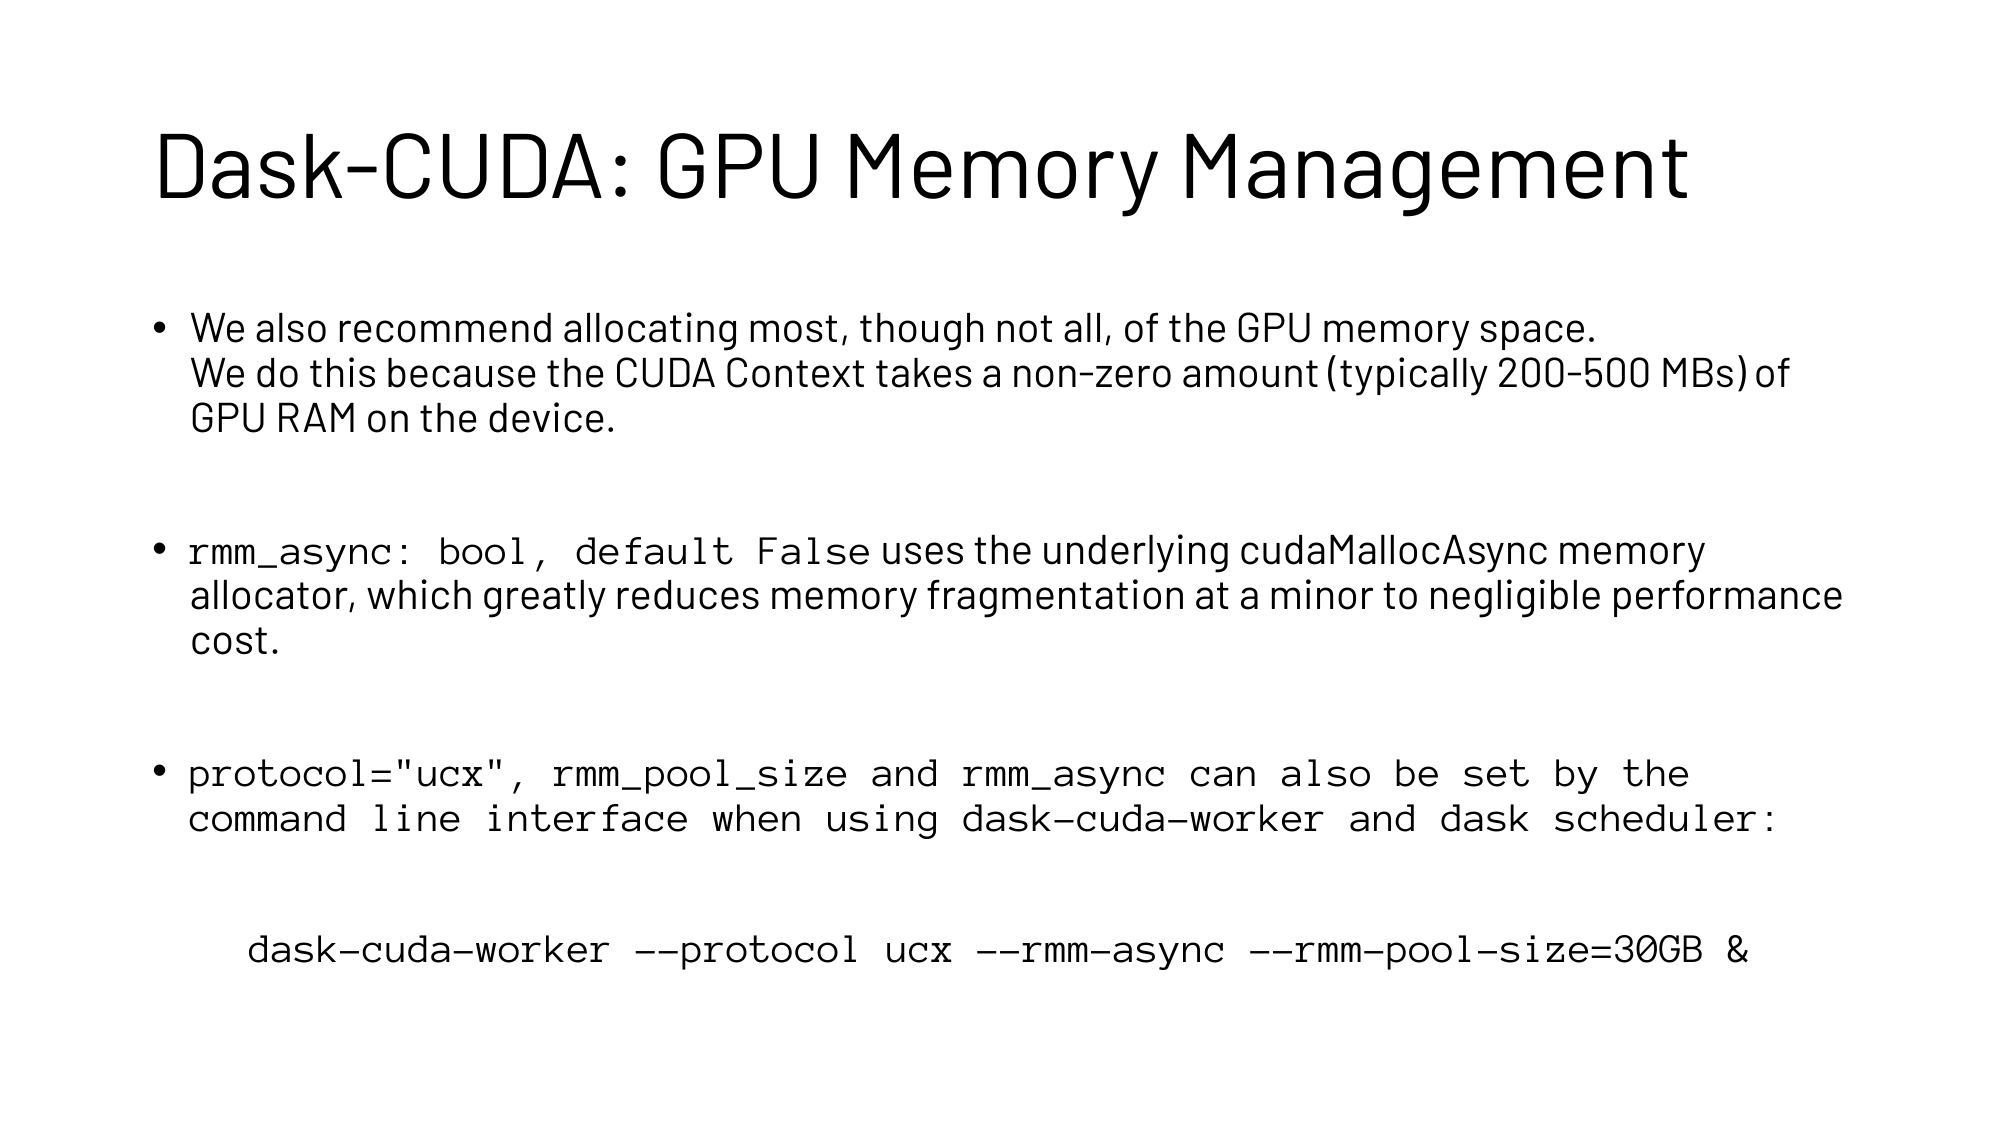

# Dask-CUDA: GPU Memory Management
We also recommend allocating most, though not all, of the GPU memory space.
We do this because the CUDA Context takes a non-zero amount (typically 200-500 MBs) of GPU RAM on the device.

rmm_async: bool, default False uses the underlying cudaMallocAsync memory allocator, which greatly reduces memory fragmentation at a minor to negligible performance cost.

protocol="ucx", rmm_pool_size and rmm_async can also be set by the command line interface when using dask-cuda-worker and dask scheduler:

dask-cuda-worker --protocol ucx --rmm-async --rmm-pool-size=30GB &